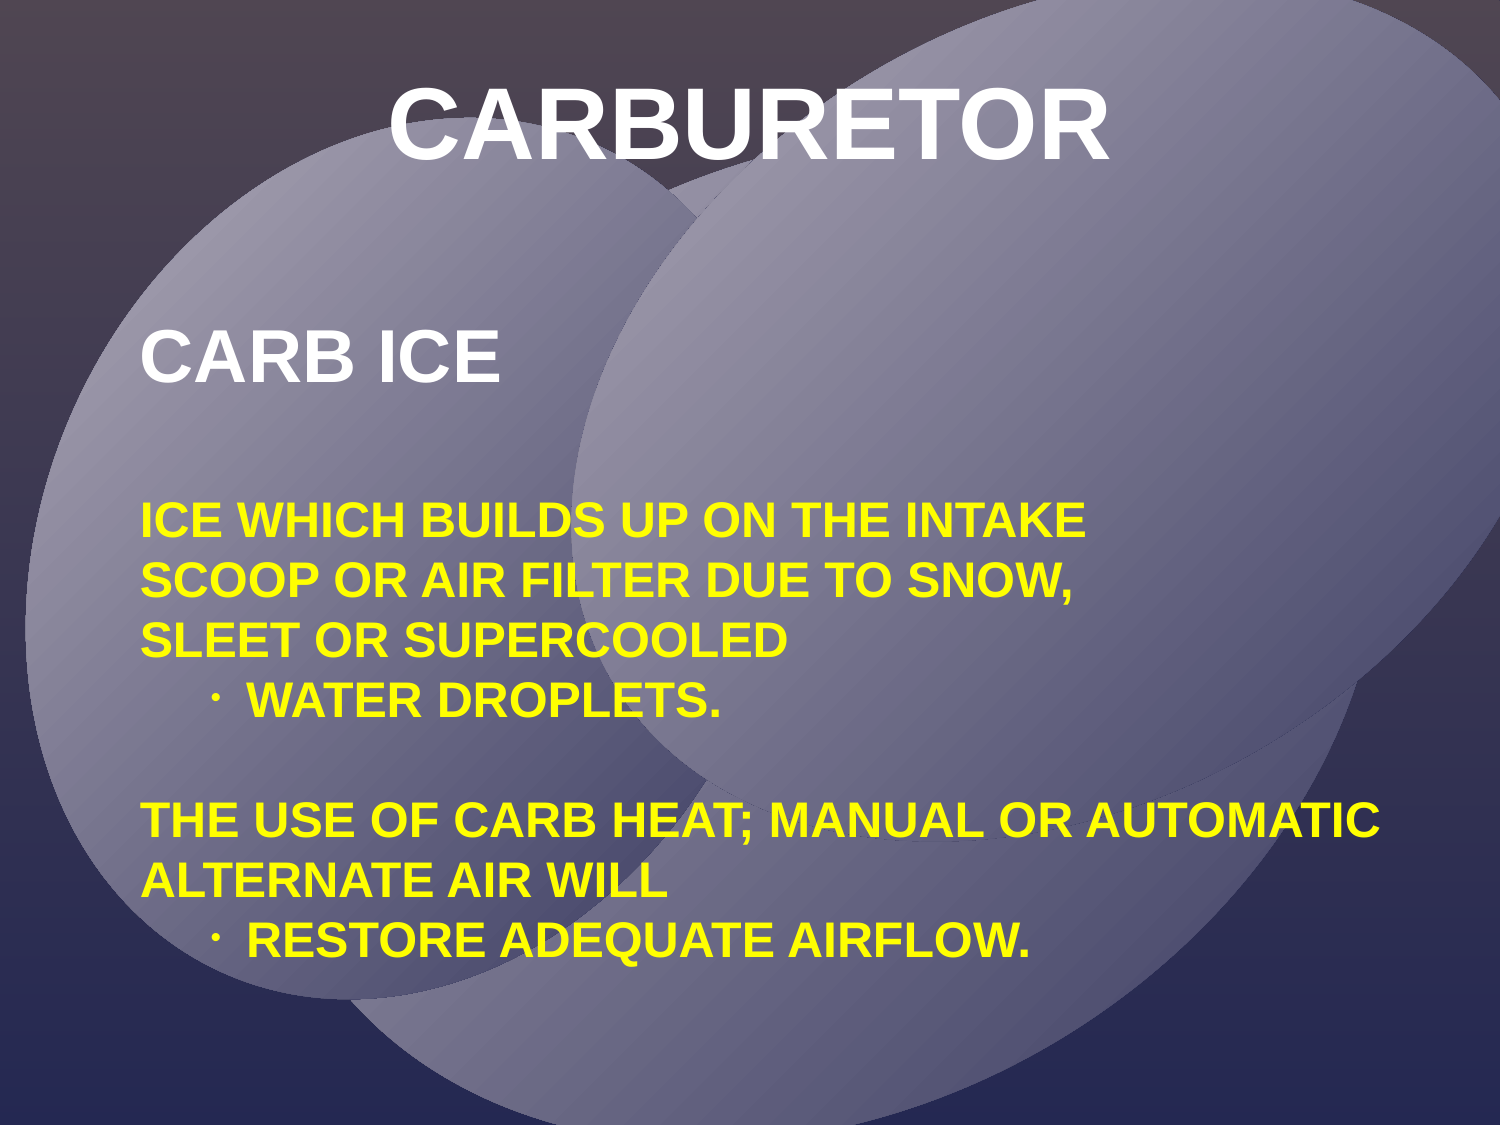

CARBURETOR
CARB ICE

ICE WHICH BUILDS UP ON THE INTAKE
SCOOP OR AIR FILTER DUE TO SNOW,
SLEET OR SUPERCOOLED
WATER DROPLETS.

THE USE OF CARB HEAT; MANUAL OR AUTOMATIC ALTERNATE AIR WILL
RESTORE ADEQUATE AIRFLOW.